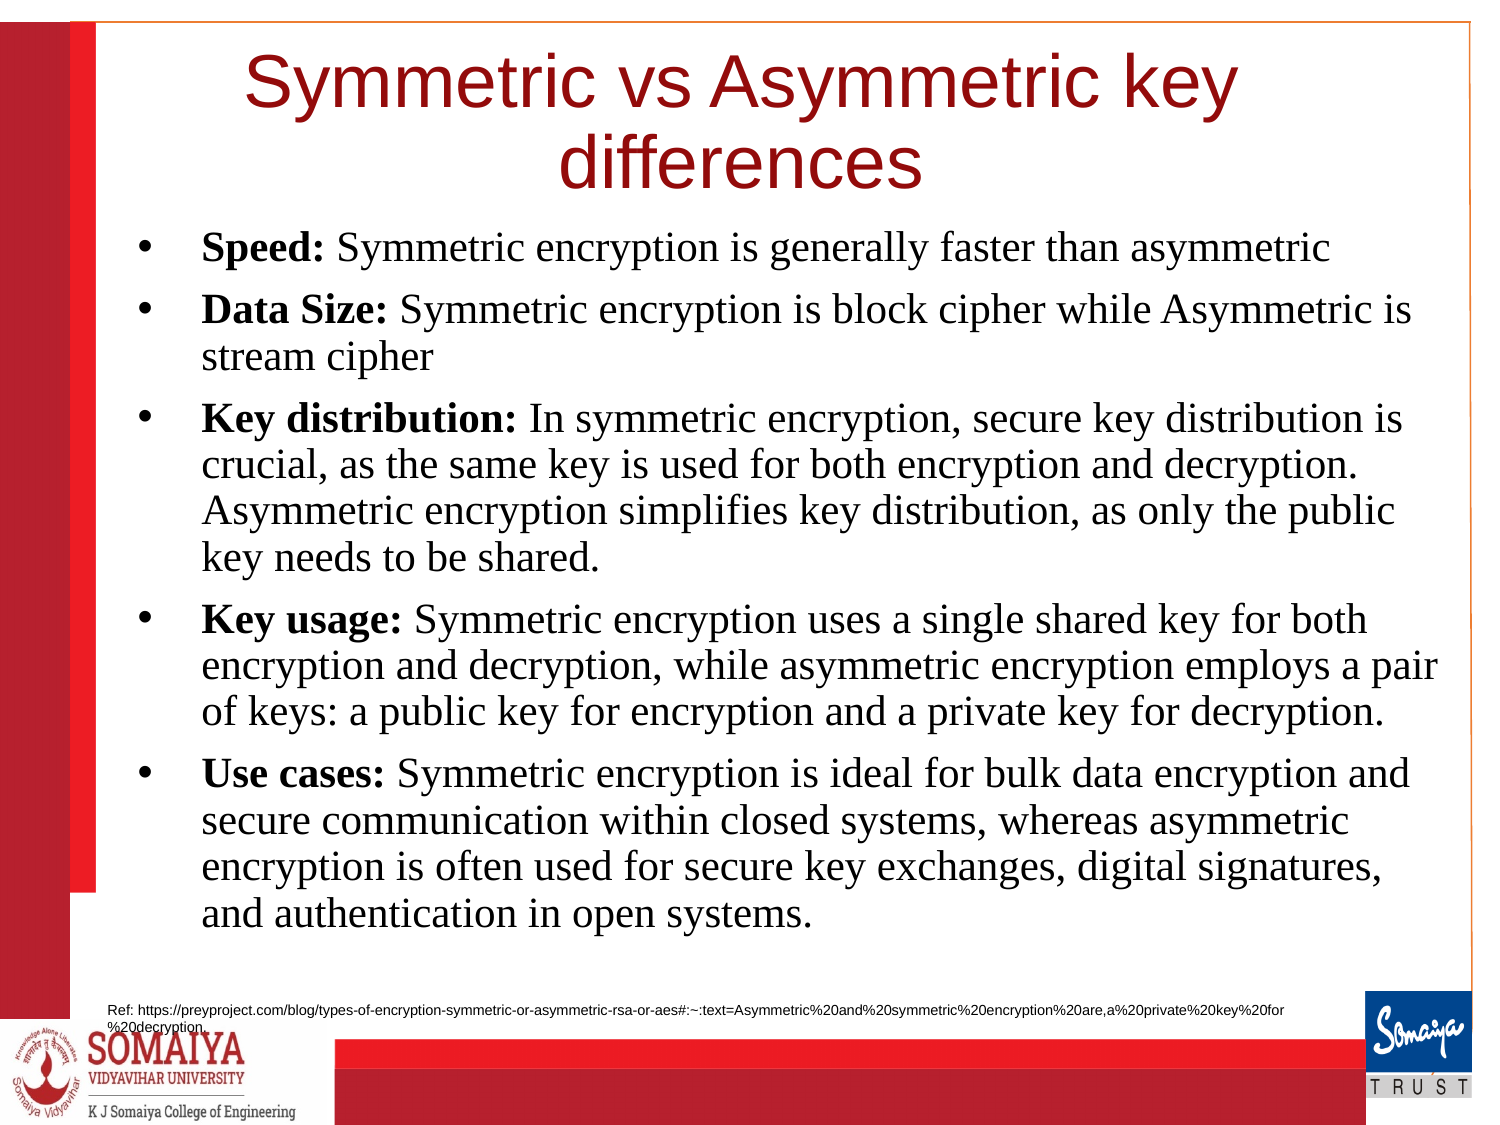

# Symmetric vs Asymmetric key differences
Speed: Symmetric encryption is generally faster than asymmetric
Data Size: Symmetric encryption is block cipher while Asymmetric is stream cipher
Key distribution: In symmetric encryption, secure key distribution is crucial, as the same key is used for both encryption and decryption. Asymmetric encryption simplifies key distribution, as only the public key needs to be shared.
Key usage: Symmetric encryption uses a single shared key for both encryption and decryption, while asymmetric encryption employs a pair of keys: a public key for encryption and a private key for decryption.
Use cases: Symmetric encryption is ideal for bulk data encryption and secure communication within closed systems, whereas asymmetric encryption is often used for secure key exchanges, digital signatures, and authentication in open systems.
Ref: https://preyproject.com/blog/types-of-encryption-symmetric-or-asymmetric-rsa-or-aes#:~:text=Asymmetric%20and%20symmetric%20encryption%20are,a%20private%20key%20for%20decryption.